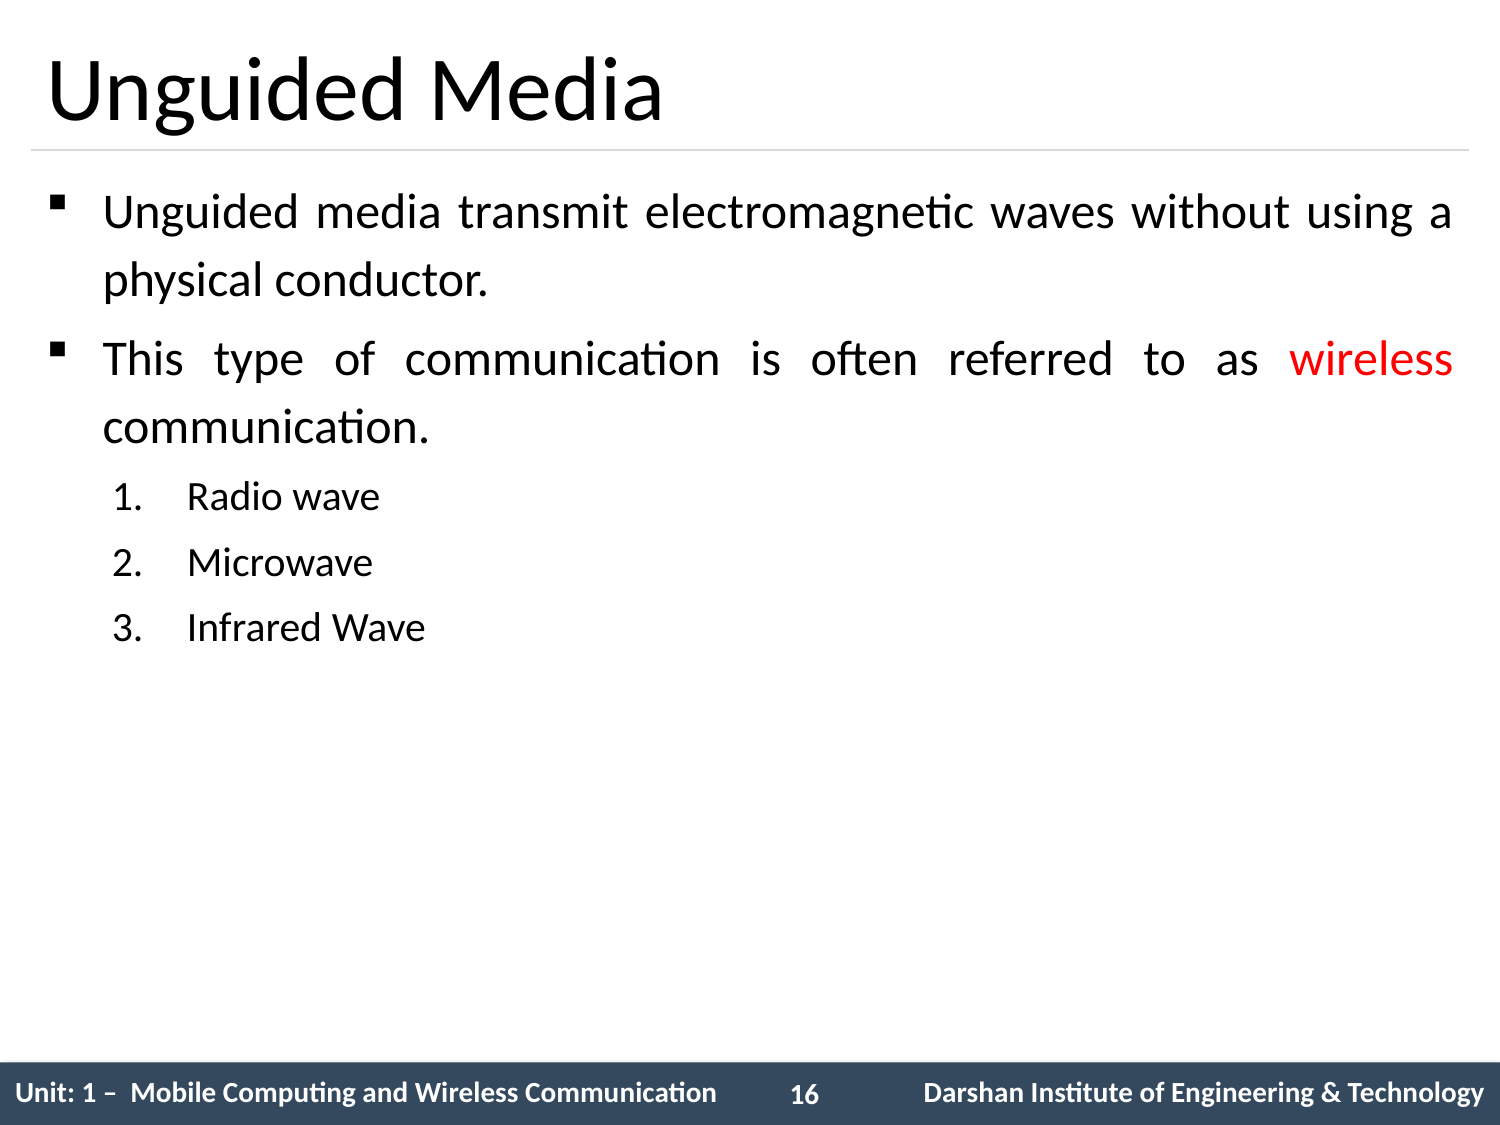

# Unguided Media
Unguided media transmit electromagnetic waves without using a physical conductor.
This type of communication is often referred to as wireless communication.
Radio wave
Microwave
Infrared Wave